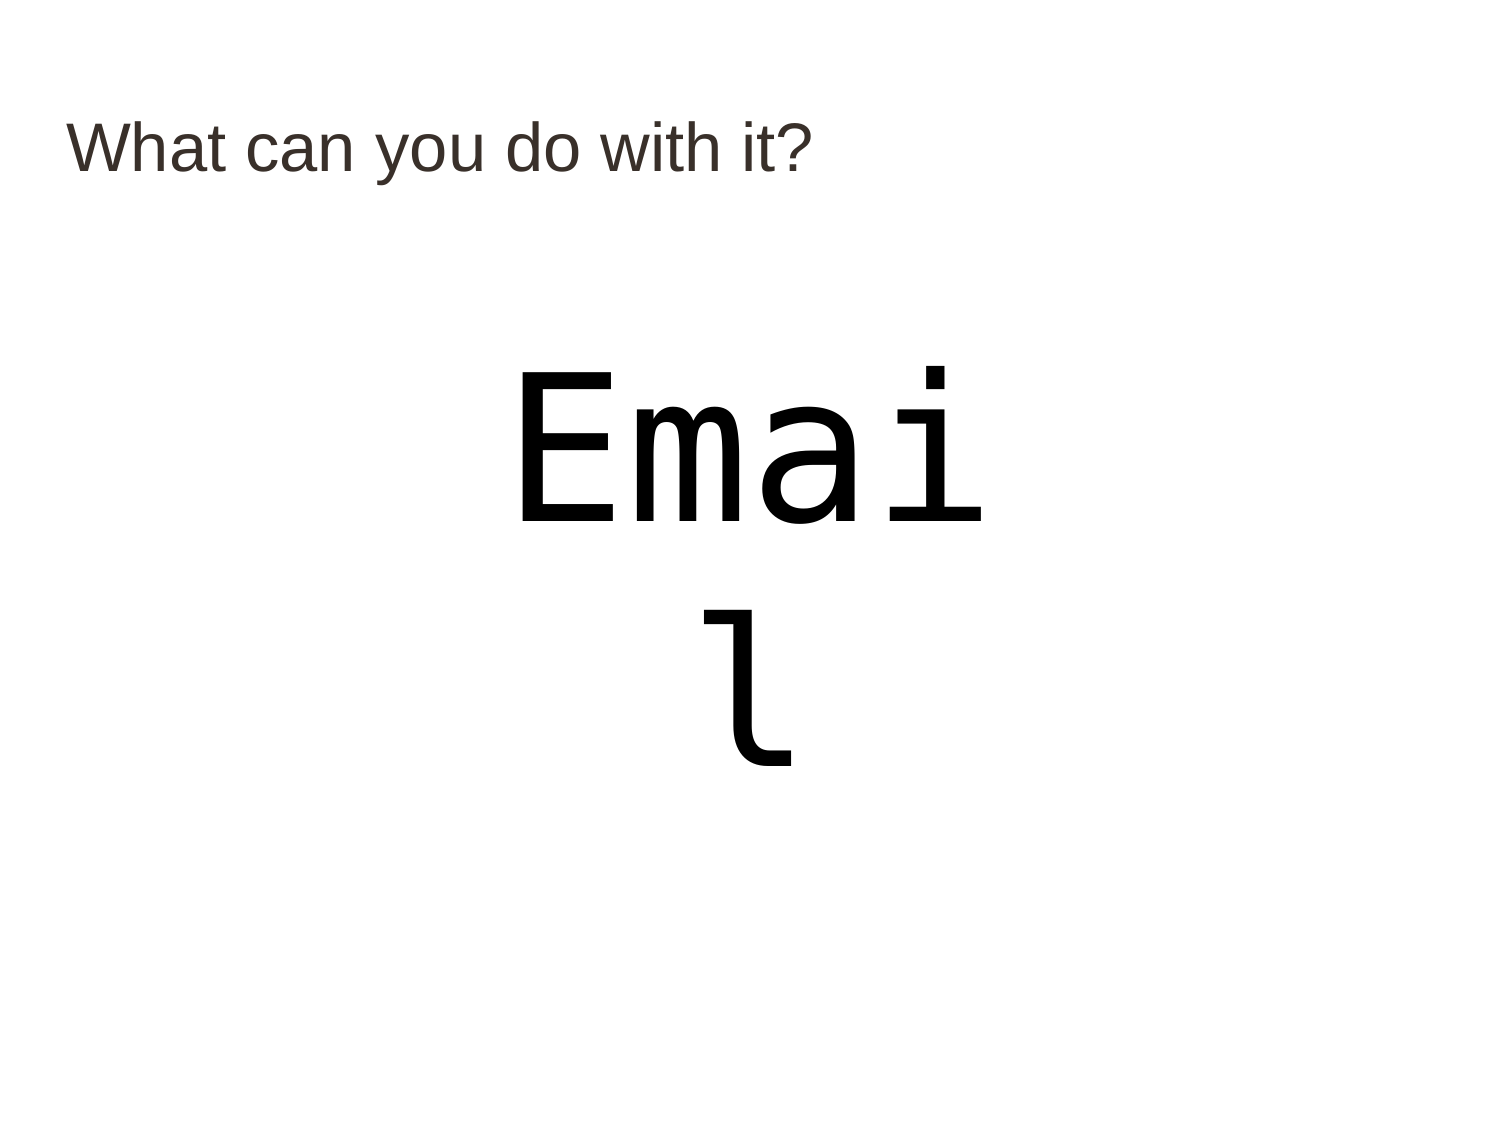

# What can you do with it?
Email